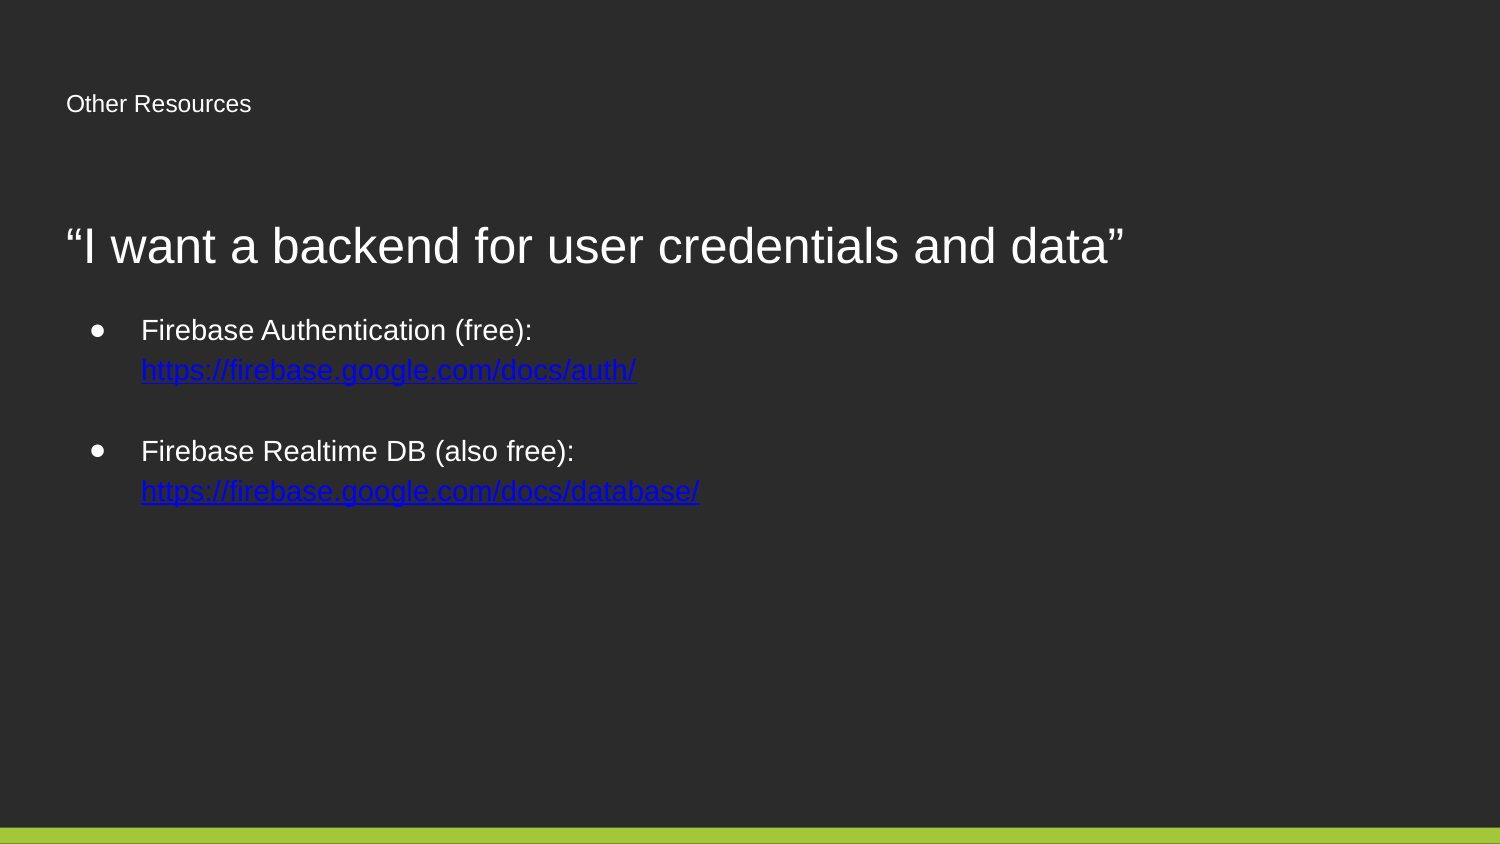

# Other Resources
“I want a backend for user credentials and data”
Firebase Authentication (free):
https://firebase.google.com/docs/auth/
Firebase Realtime DB (also free):
https://firebase.google.com/docs/database/